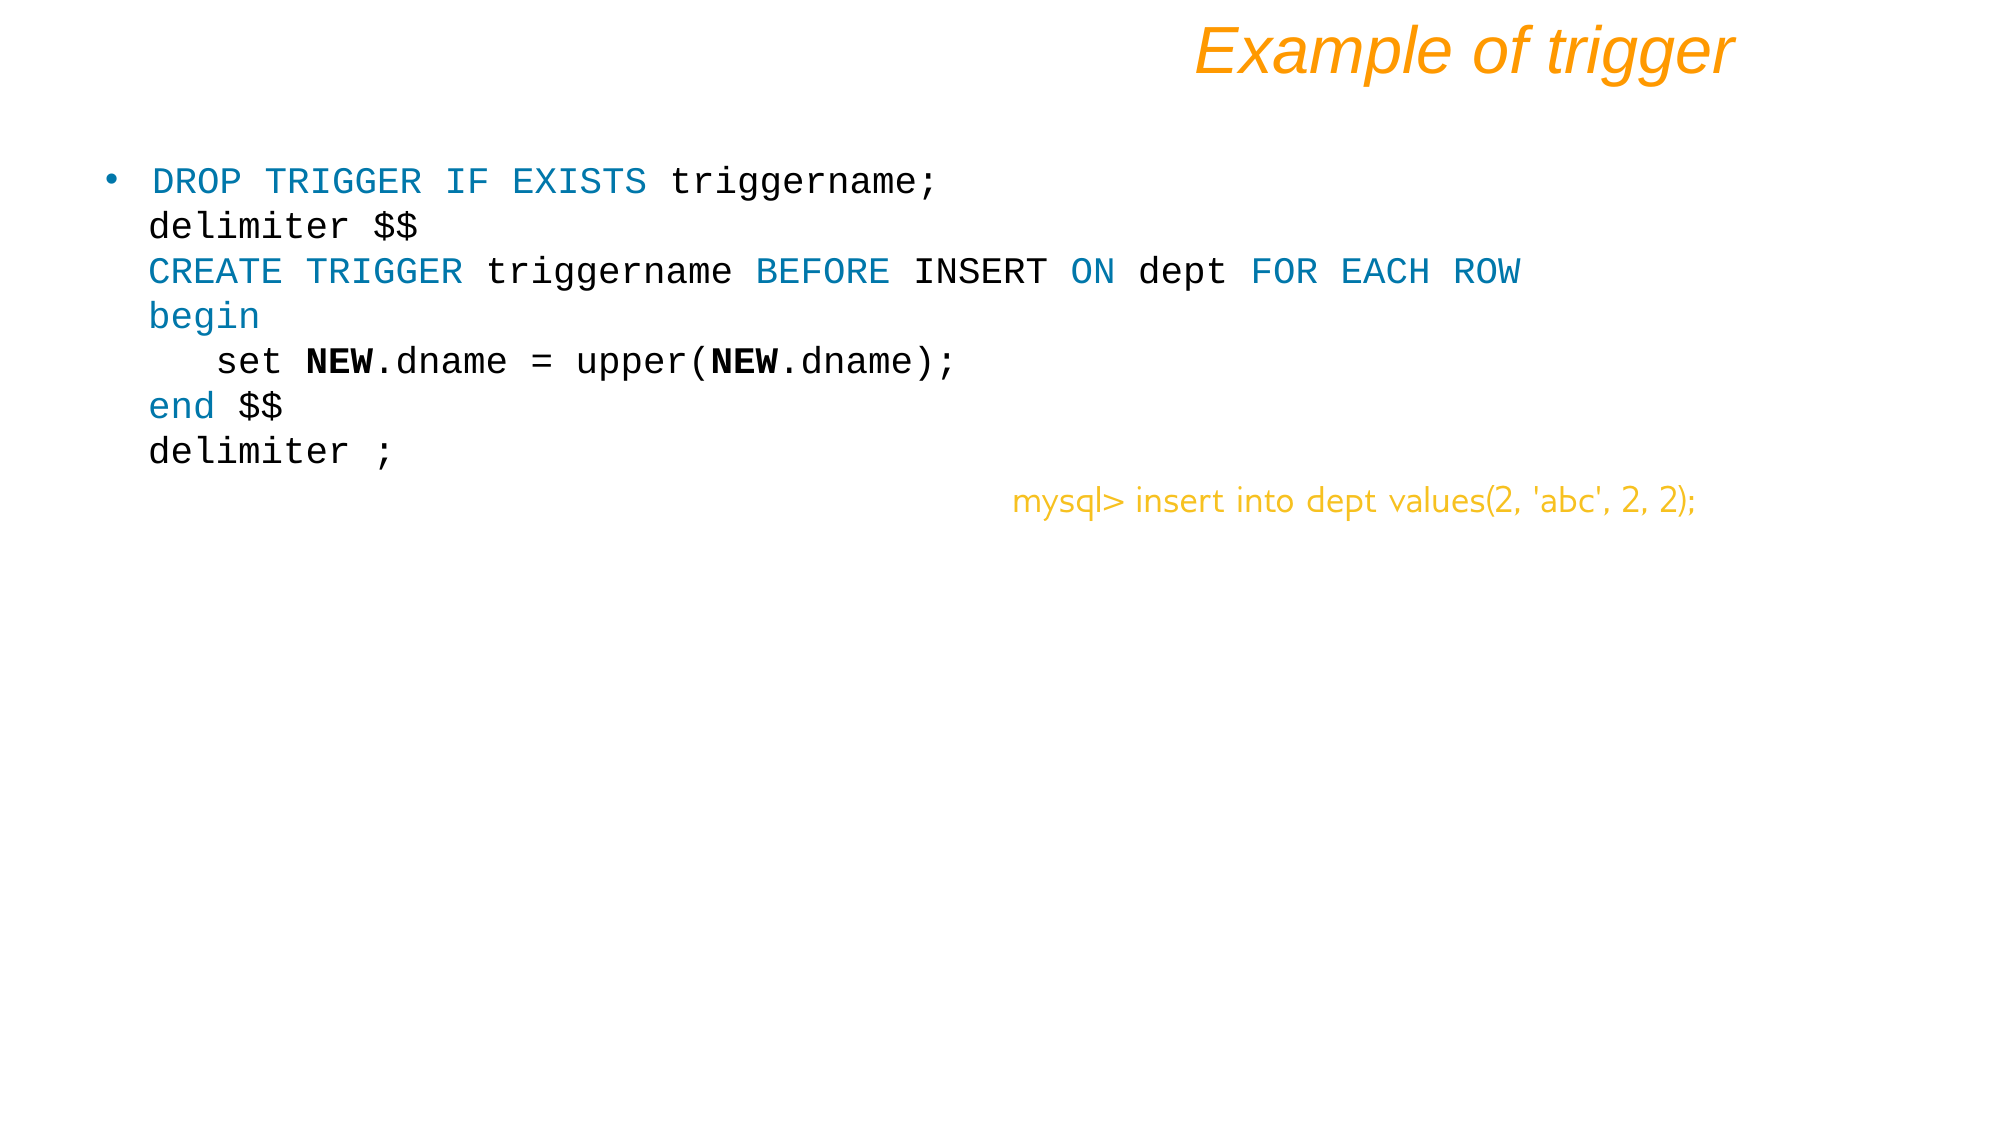

Example of trigger
DROP TRIGGER IF EXISTS triggername;
delimiter $$
CREATE TRIGGER triggername BEFORE INSERT ON dept FOR EACH ROW
begin
   set NEW.dname = upper(NEW.dname);
end $$
delimiter ;
mysql> insert into dept values(2, 'abc', 2, 2);